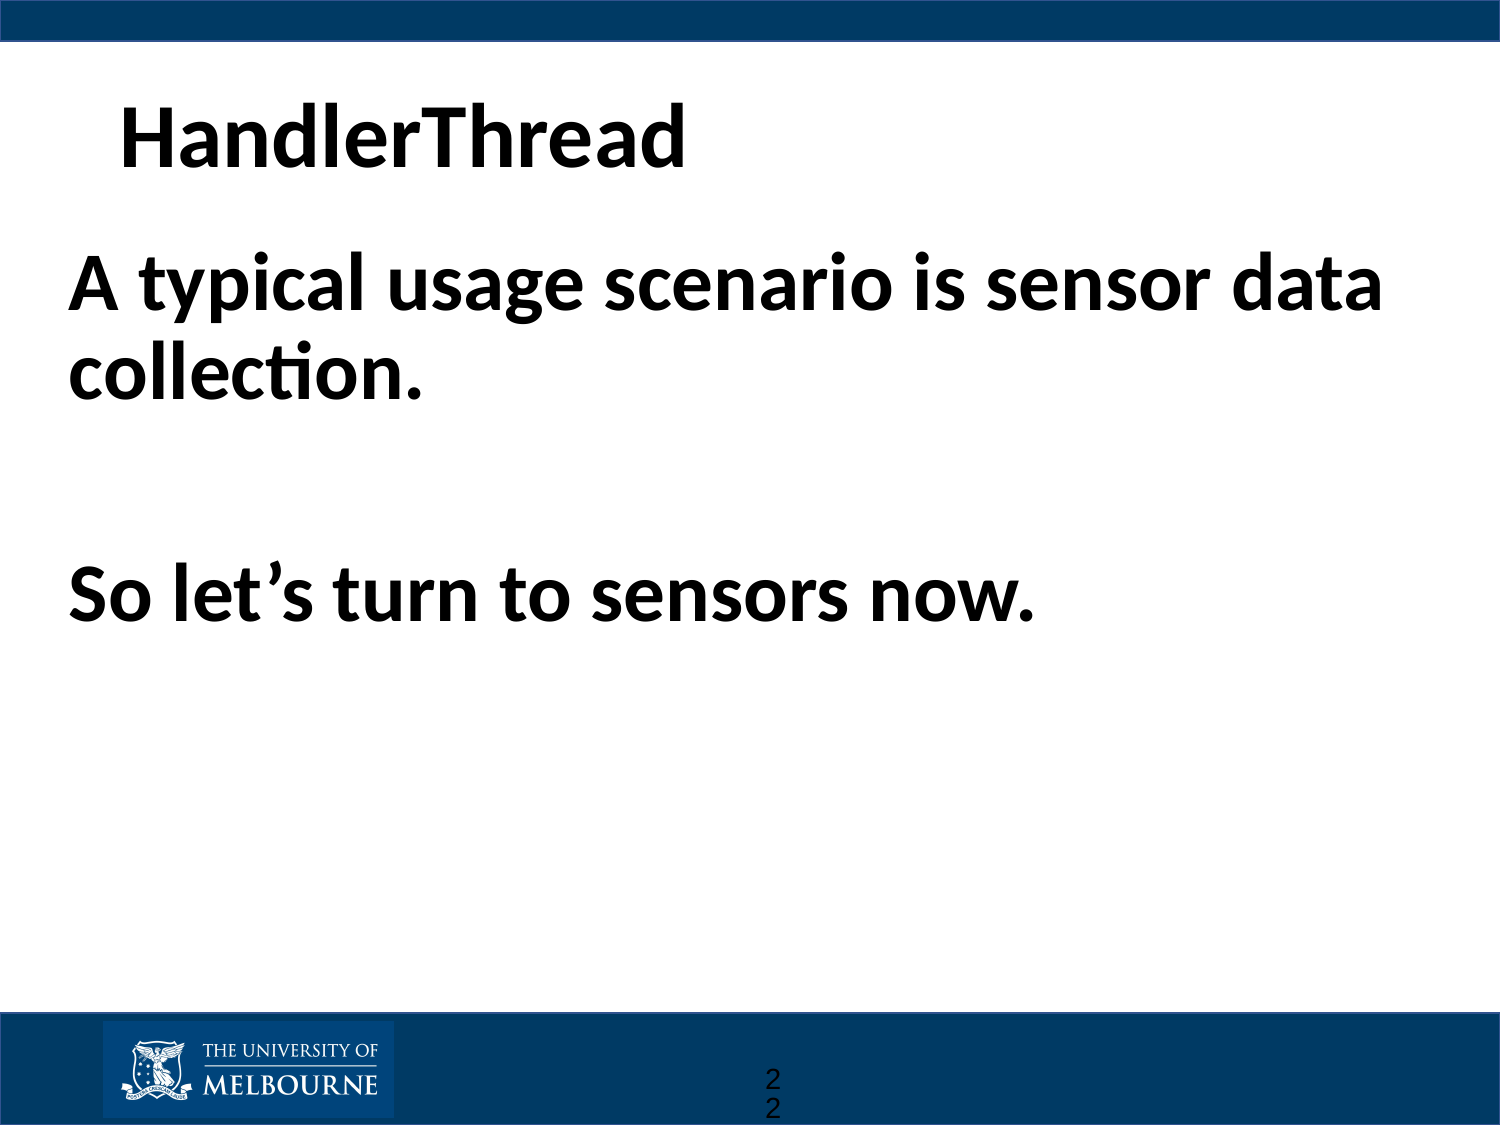

# HandlerThread
A typical usage scenario is sensor data collection.

So let’s turn to sensors now.
22